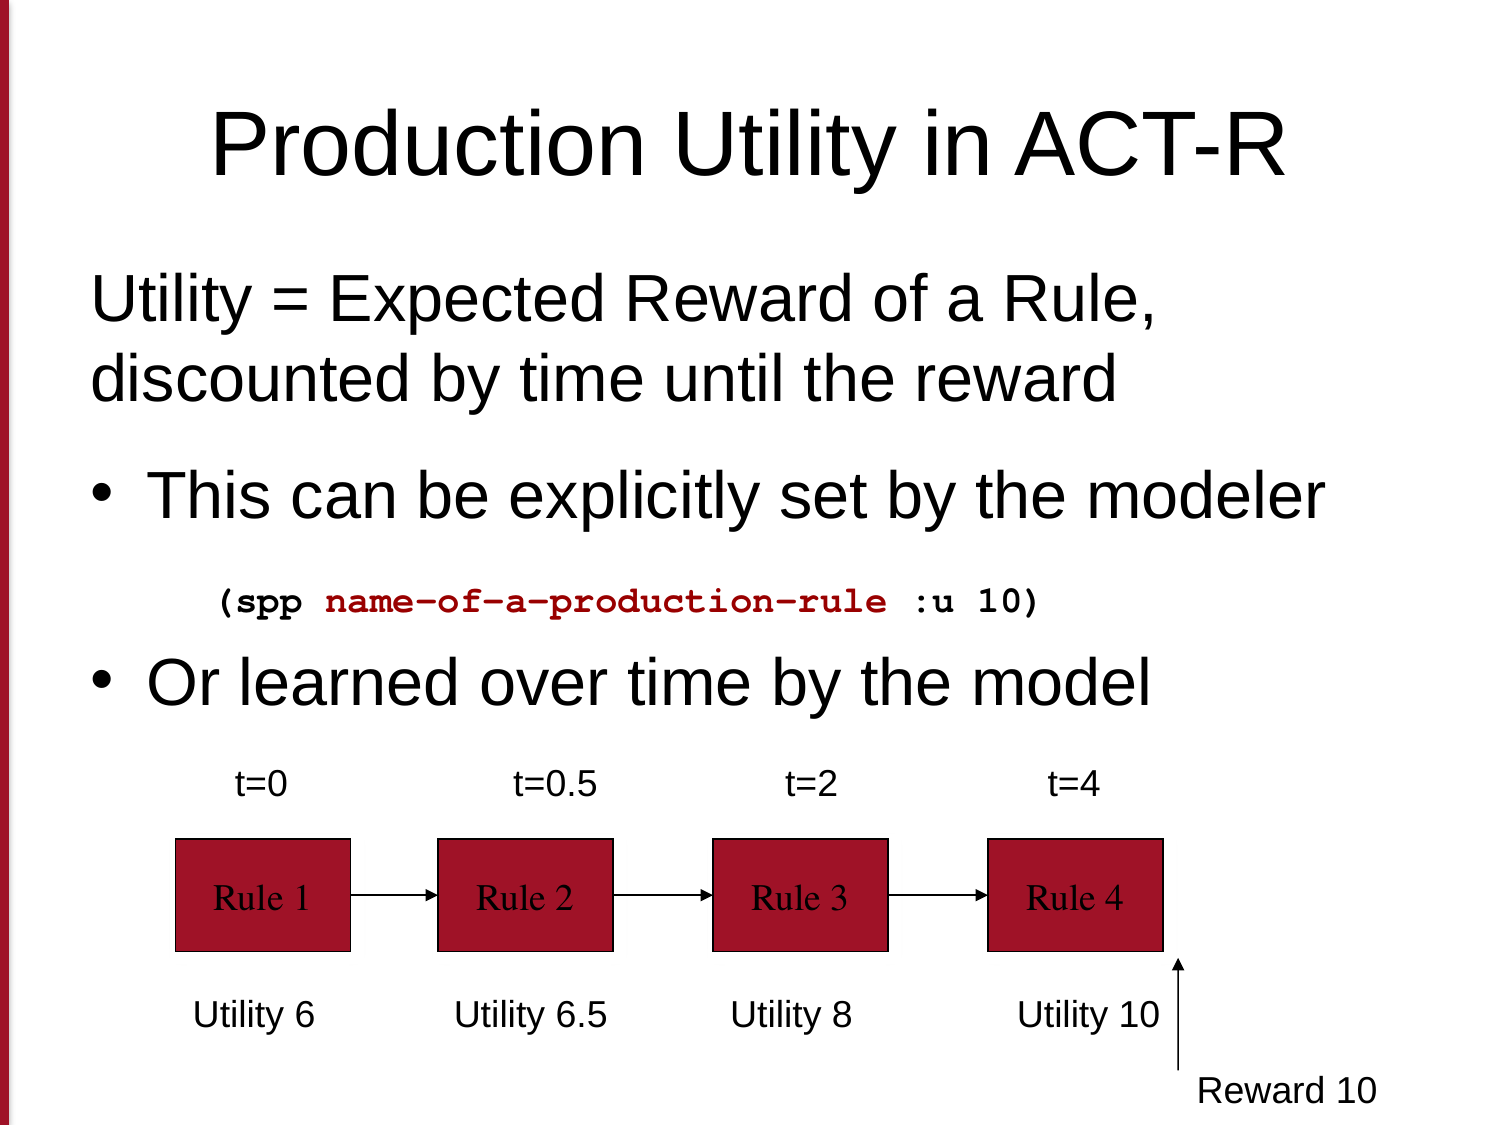

# Production Utility in ACT-R
Utility = Expected Reward of a Rule, discounted by time until the reward

This can be explicitly set by the modeler

Or learned over time by the model
 (spp name-of-a-production-rule :u 10)
t=0
t=0.5
t=2
t=4
Rule 1
Rule 2
Rule 3
Rule 4

Utility 6
Utility 6.5
Utility 8
Utility 10
Reward 10